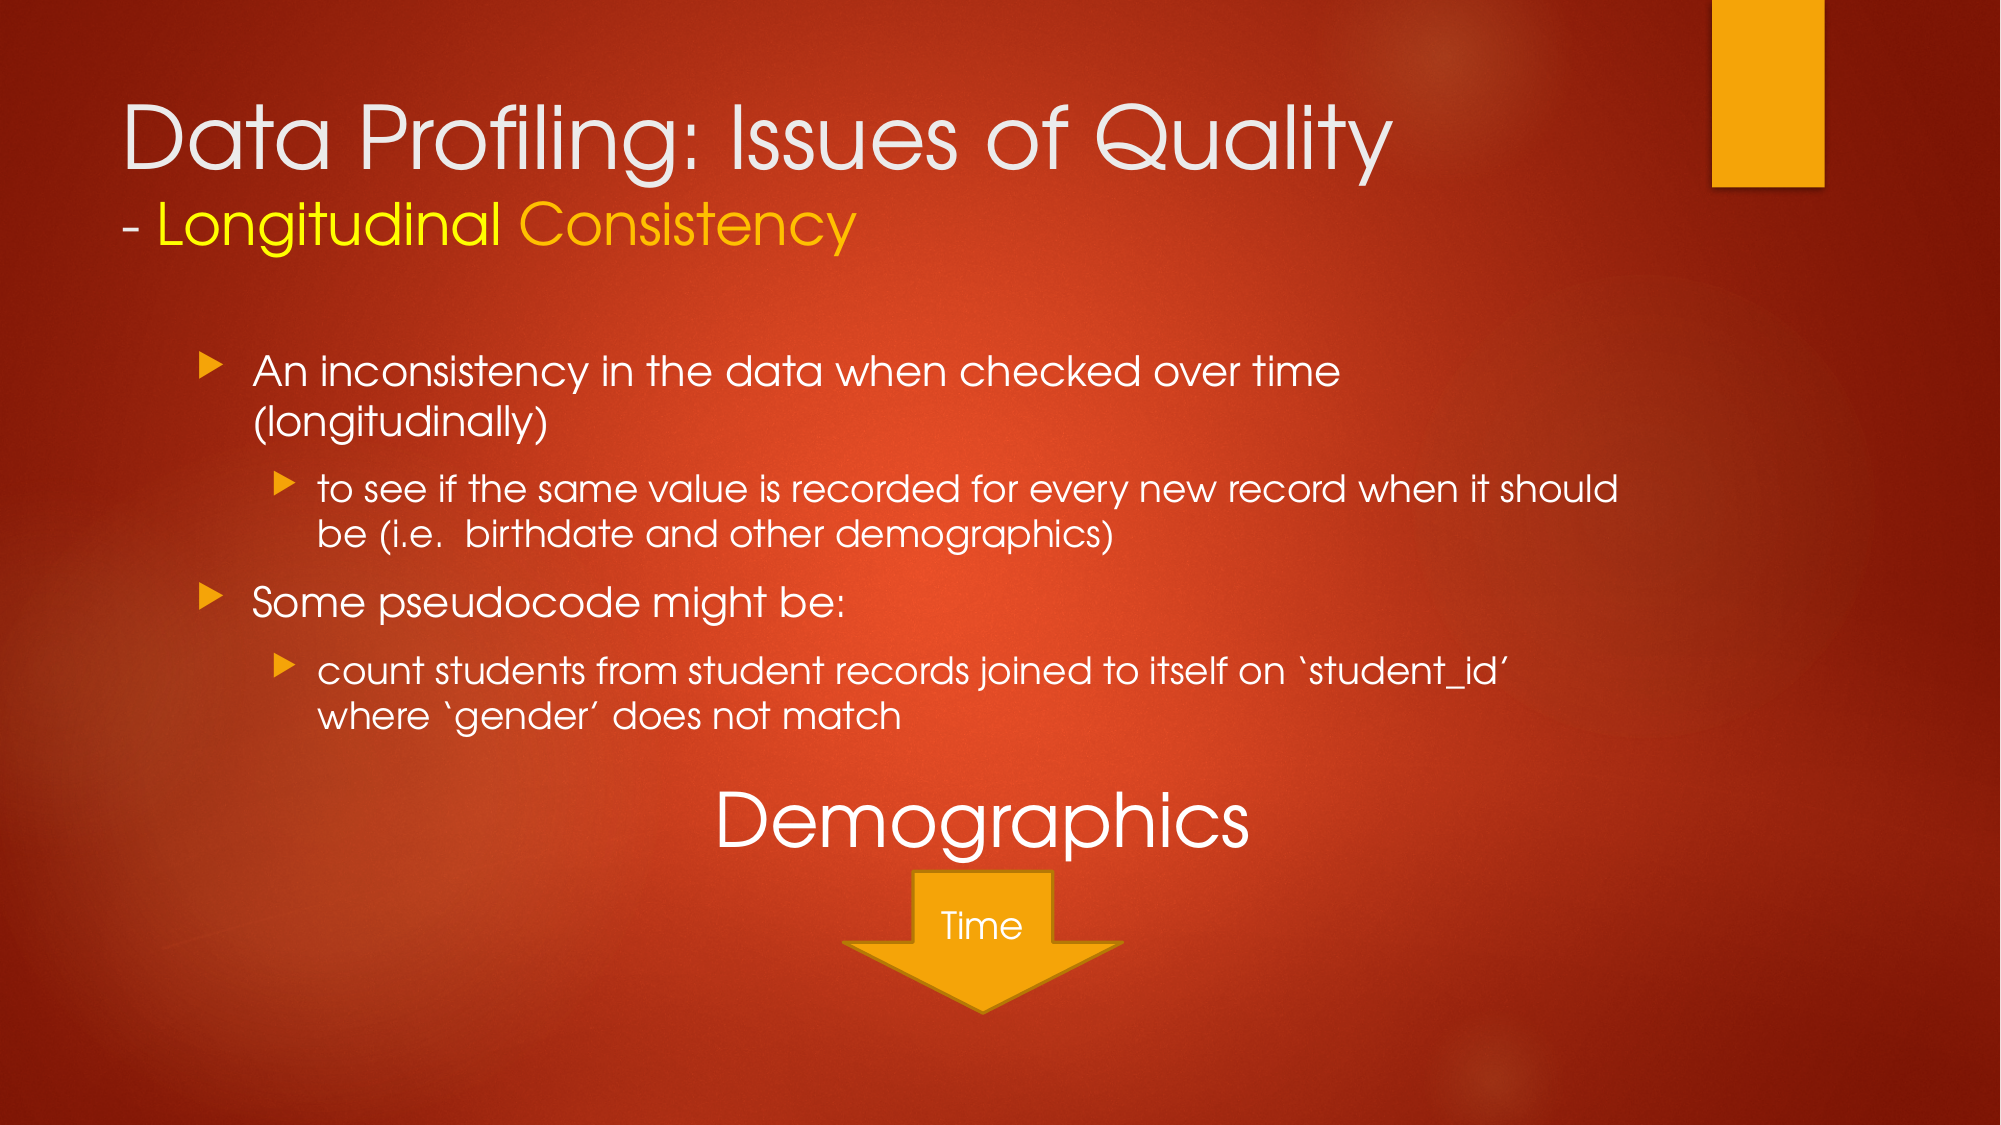

# Data Profiling: Issues of Quality - Longitudinal Consistency
An inconsistency in the data when checked over time (longitudinally)
to see if the same value is recorded for every new record when it should be (i.e.  birthdate and other demographics)
Some pseudocode might be:
count students from student records joined to itself on ‘student_id’ where ‘gender’ does not match

Demographics
Time